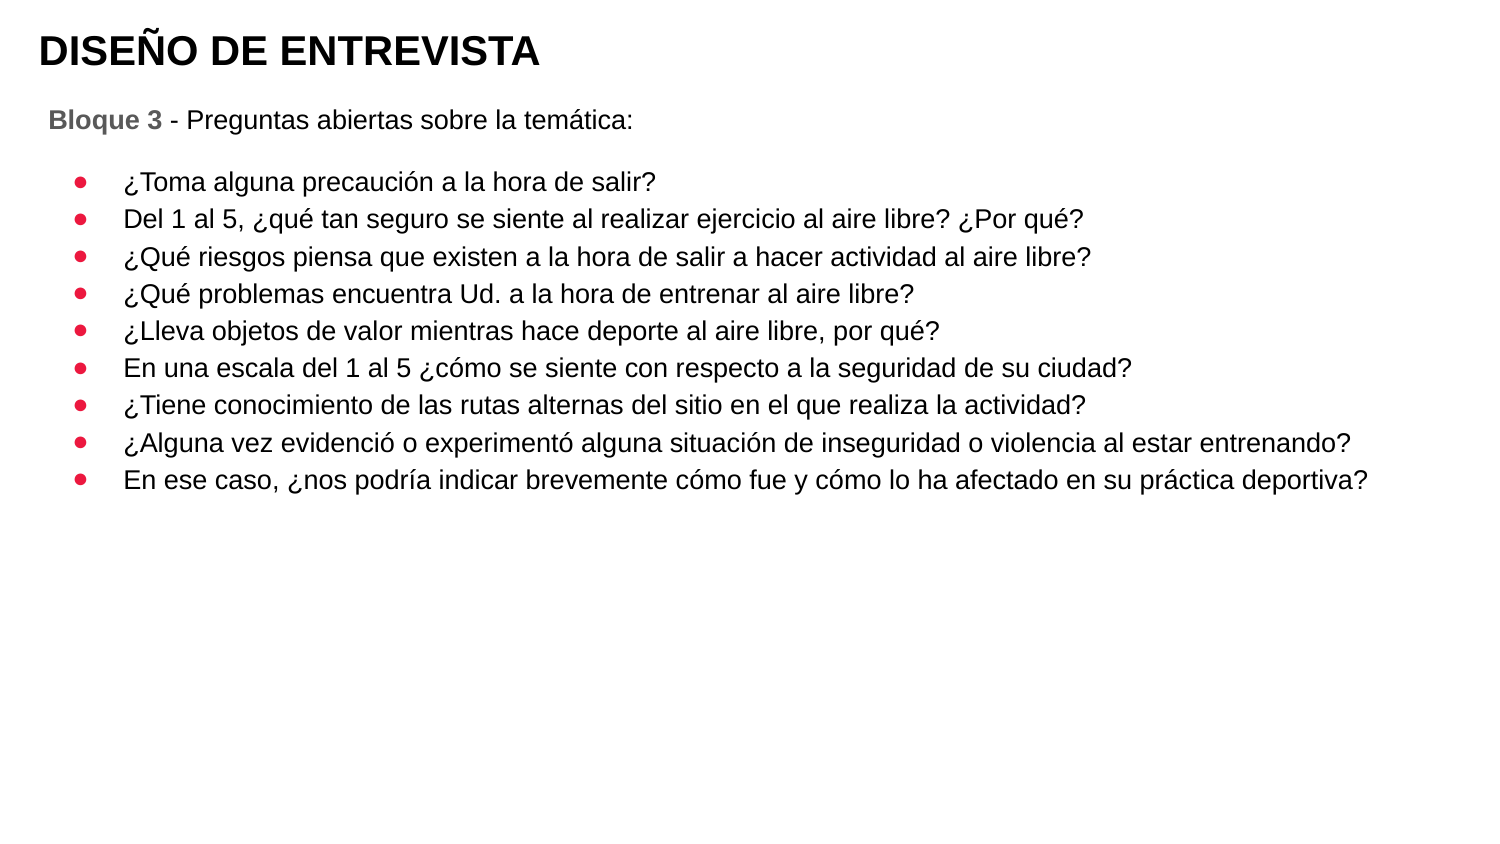

# DISEÑO DE ENTREVISTA
Bloque 3 - Preguntas abiertas sobre la temática:
¿Toma alguna precaución a la hora de salir?
Del 1 al 5, ¿qué tan seguro se siente al realizar ejercicio al aire libre? ¿Por qué?
¿Qué riesgos piensa que existen a la hora de salir a hacer actividad al aire libre?
¿Qué problemas encuentra Ud. a la hora de entrenar al aire libre?
¿Lleva objetos de valor mientras hace deporte al aire libre, por qué?
En una escala del 1 al 5 ¿cómo se siente con respecto a la seguridad de su ciudad?
¿Tiene conocimiento de las rutas alternas del sitio en el que realiza la actividad?
¿Alguna vez evidenció o experimentó alguna situación de inseguridad o violencia al estar entrenando?
En ese caso, ¿nos podría indicar brevemente cómo fue y cómo lo ha afectado en su práctica deportiva?